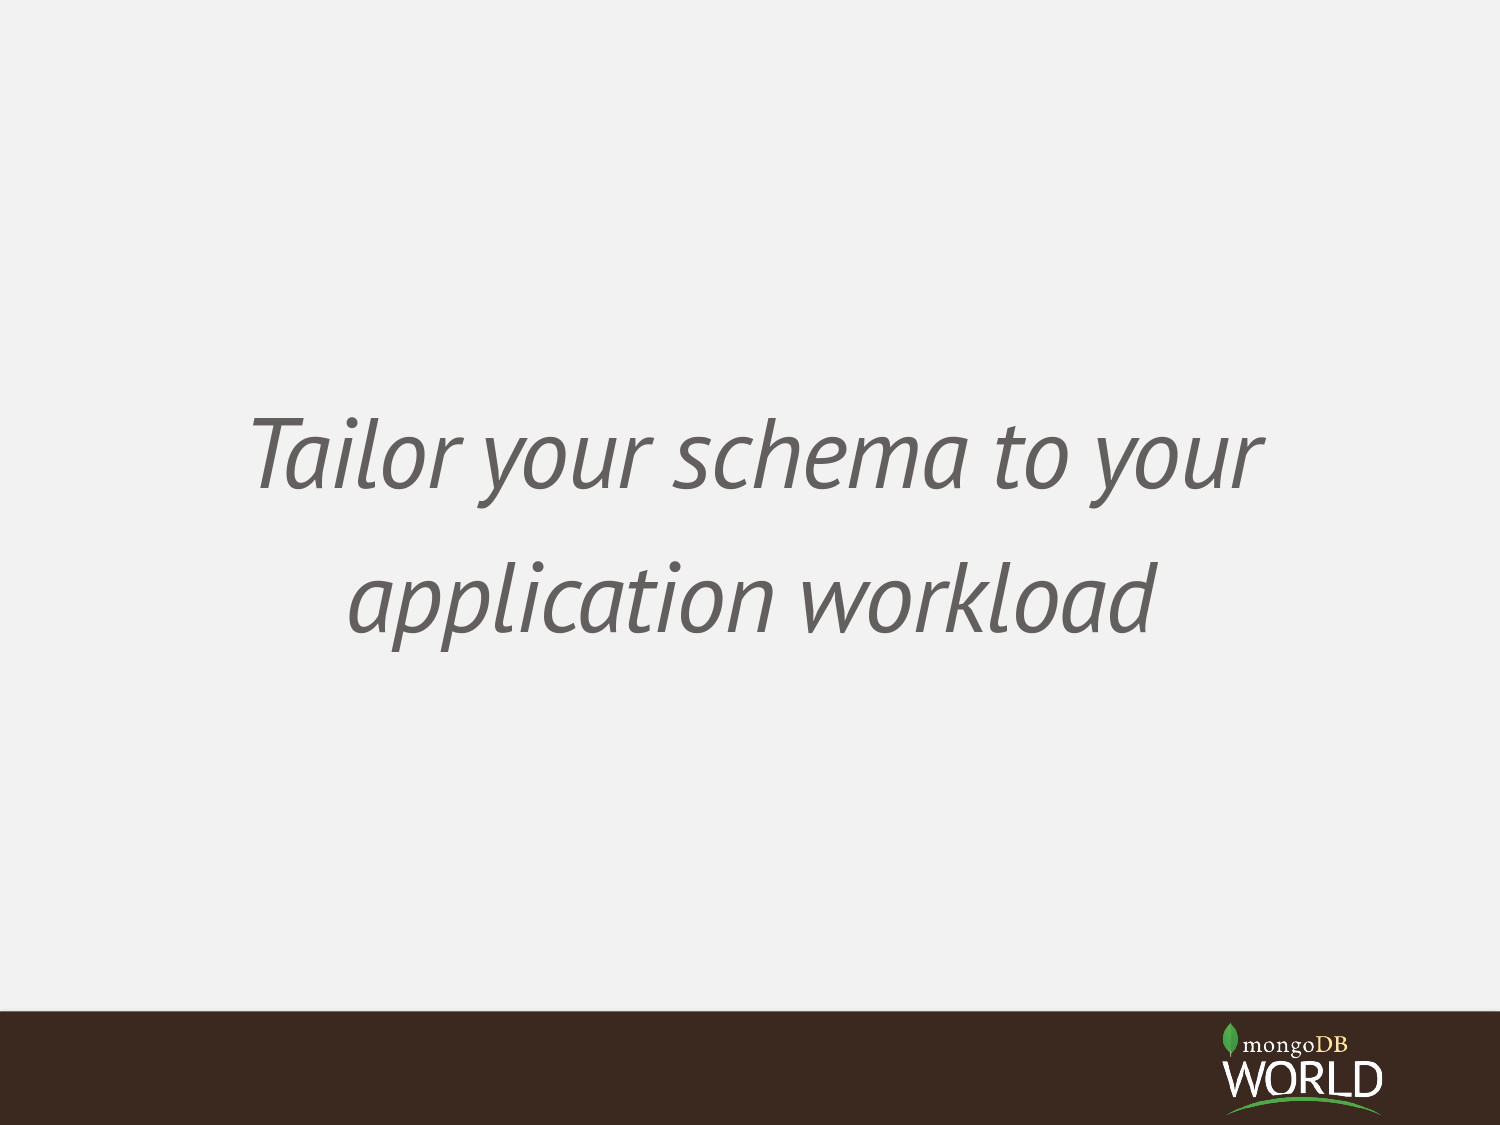

Tailor your schema to your application workload